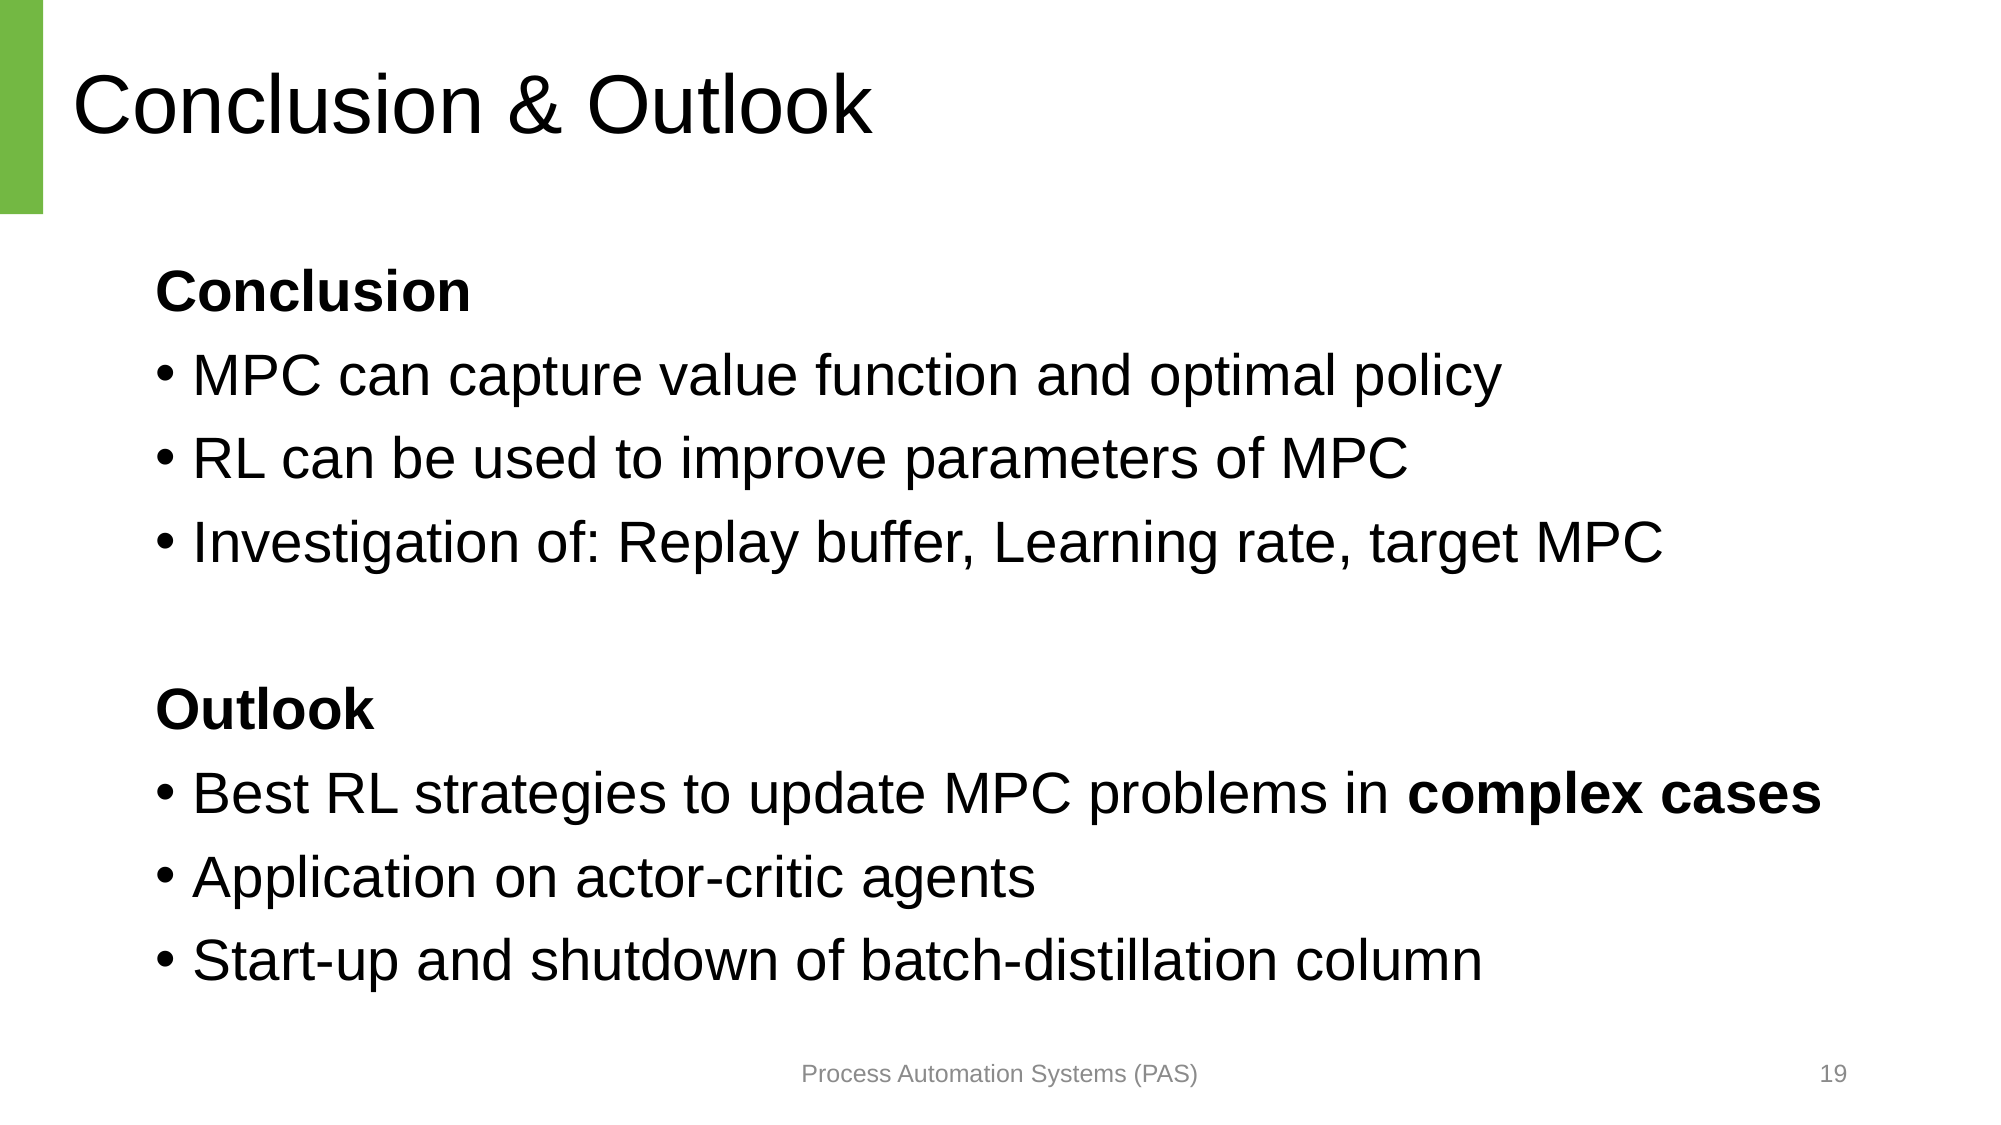

# Conclusion & Outlook
Conclusion
MPC can capture value function and optimal policy
RL can be used to improve parameters of MPC
Investigation of: Replay buffer, Learning rate, target MPC

Outlook
Best RL strategies to update MPC problems in complex cases
Application on actor-critic agents
Start-up and shutdown of batch-distillation column
Process Automation Systems (PAS)
19